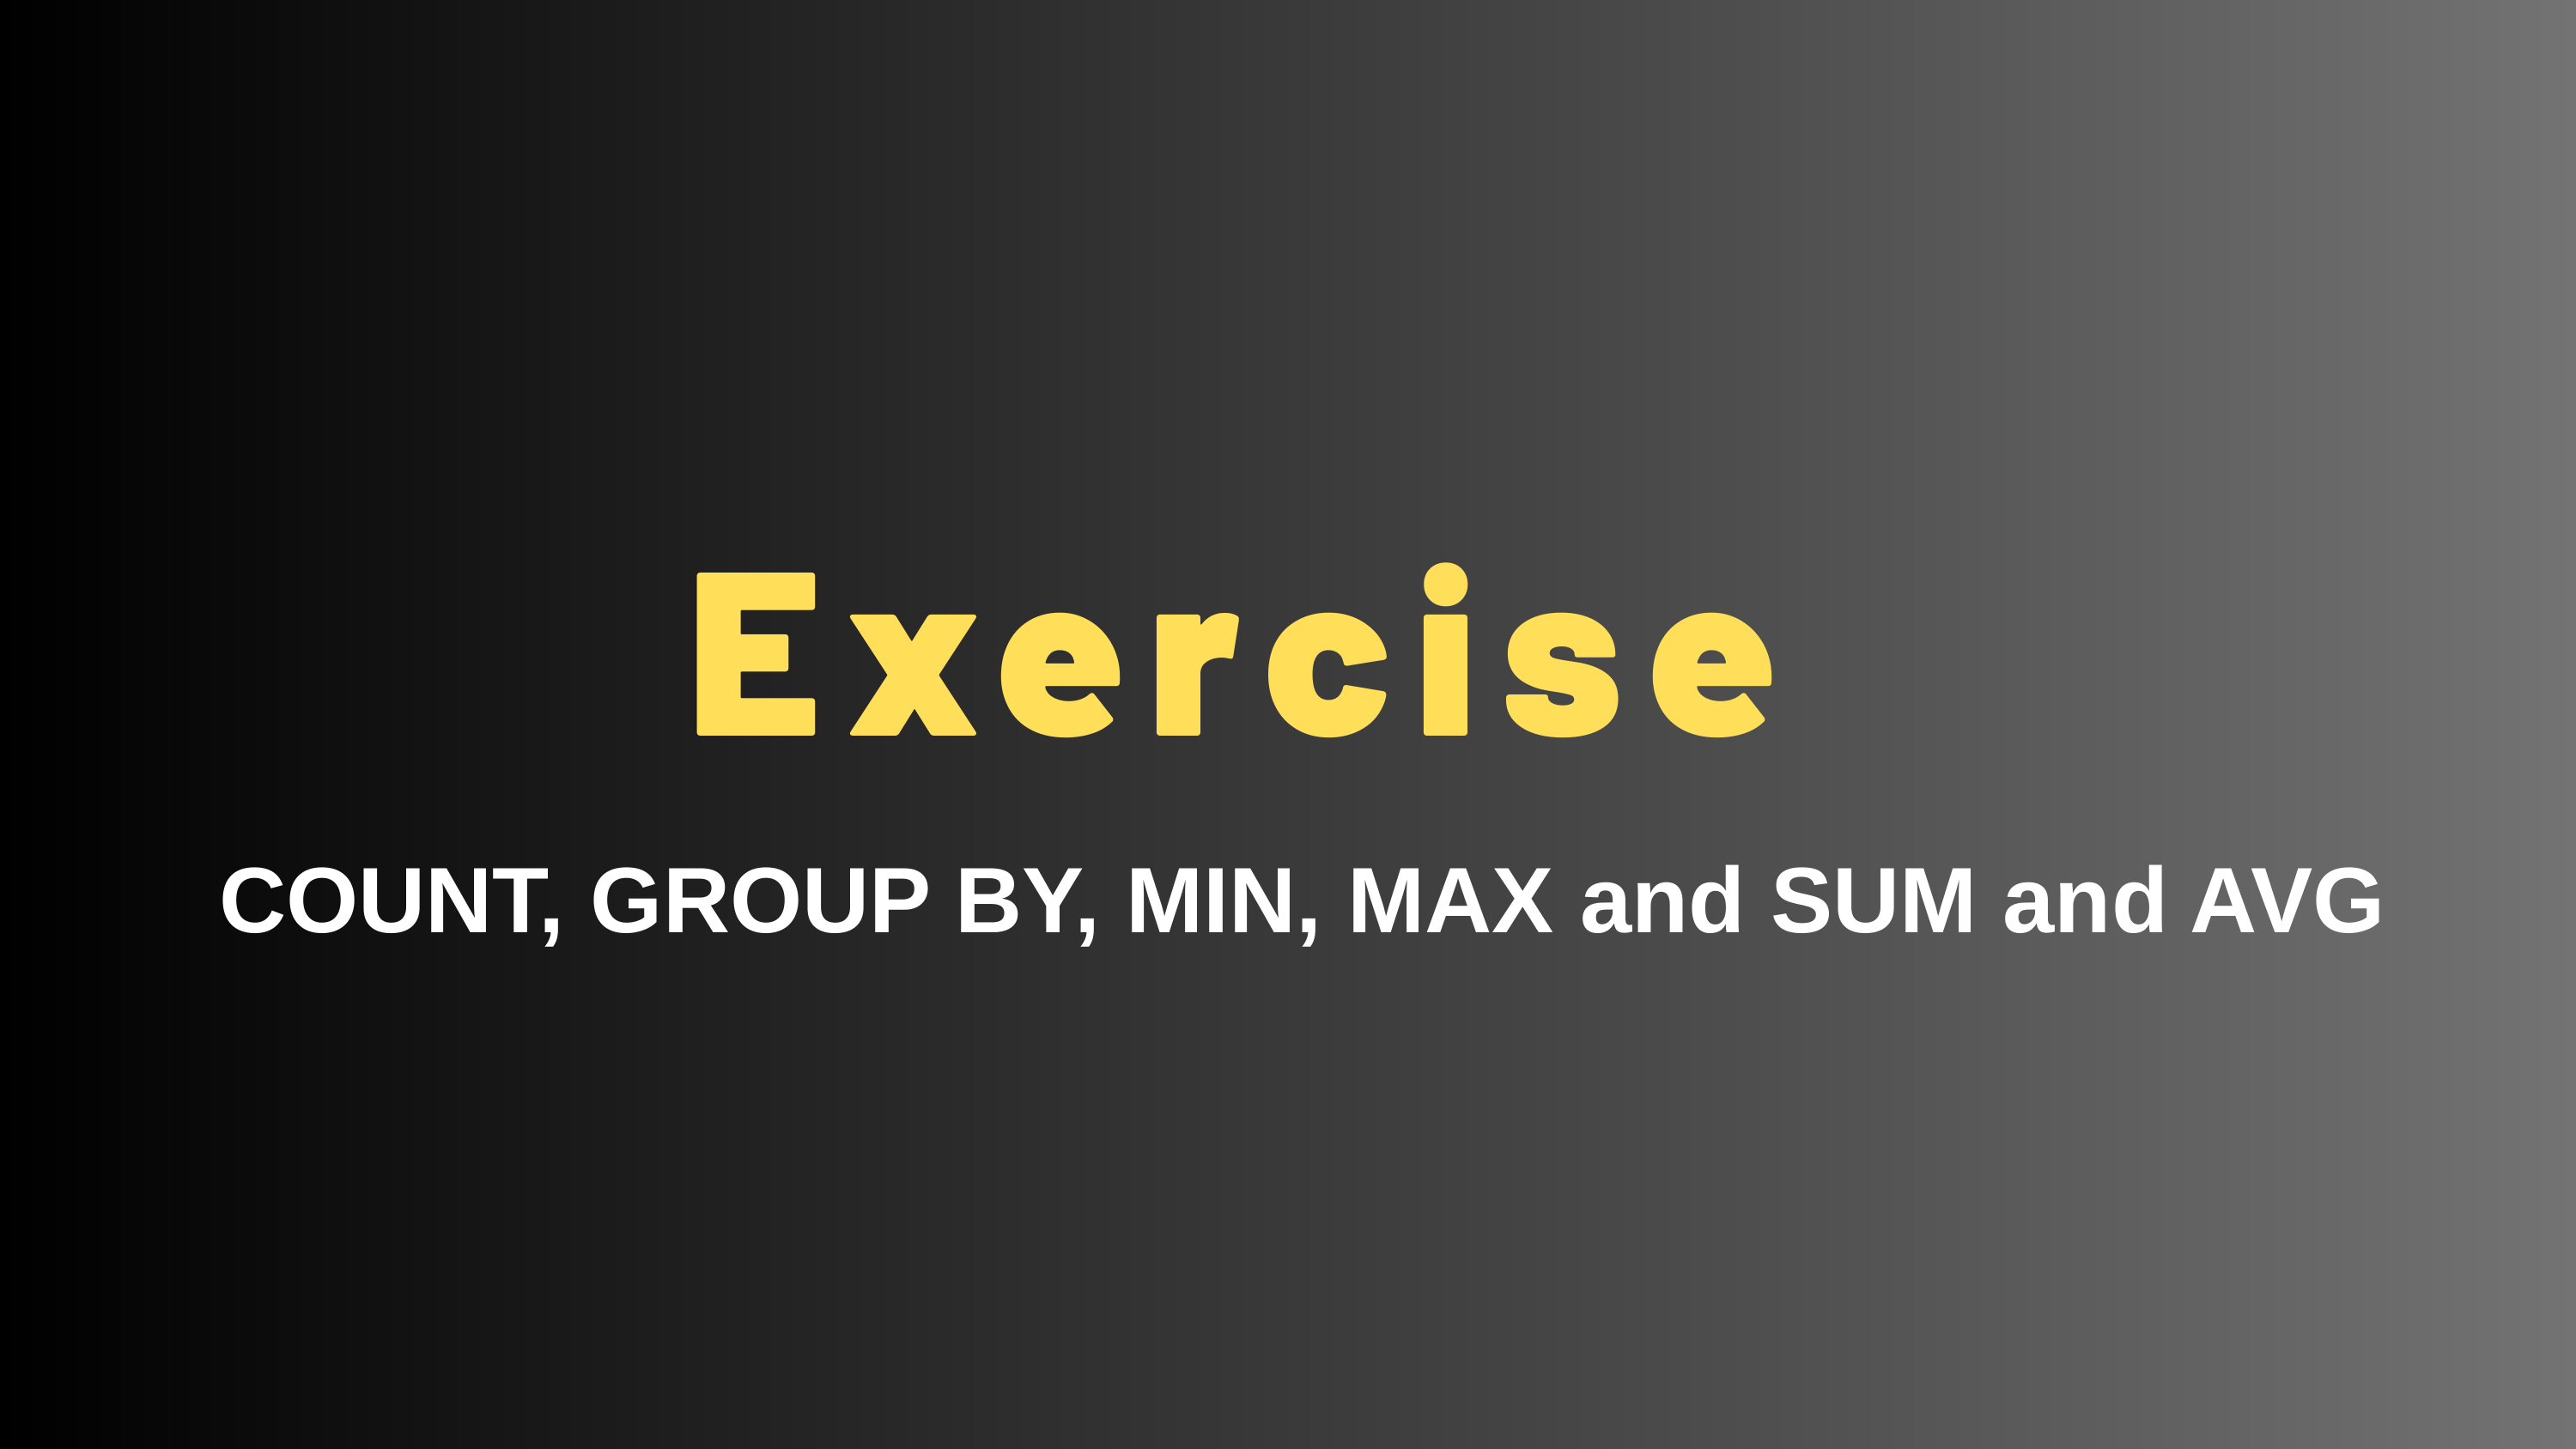

Exercise
COUNT, GROUP BY, MIN, MAX and SUM and AVG